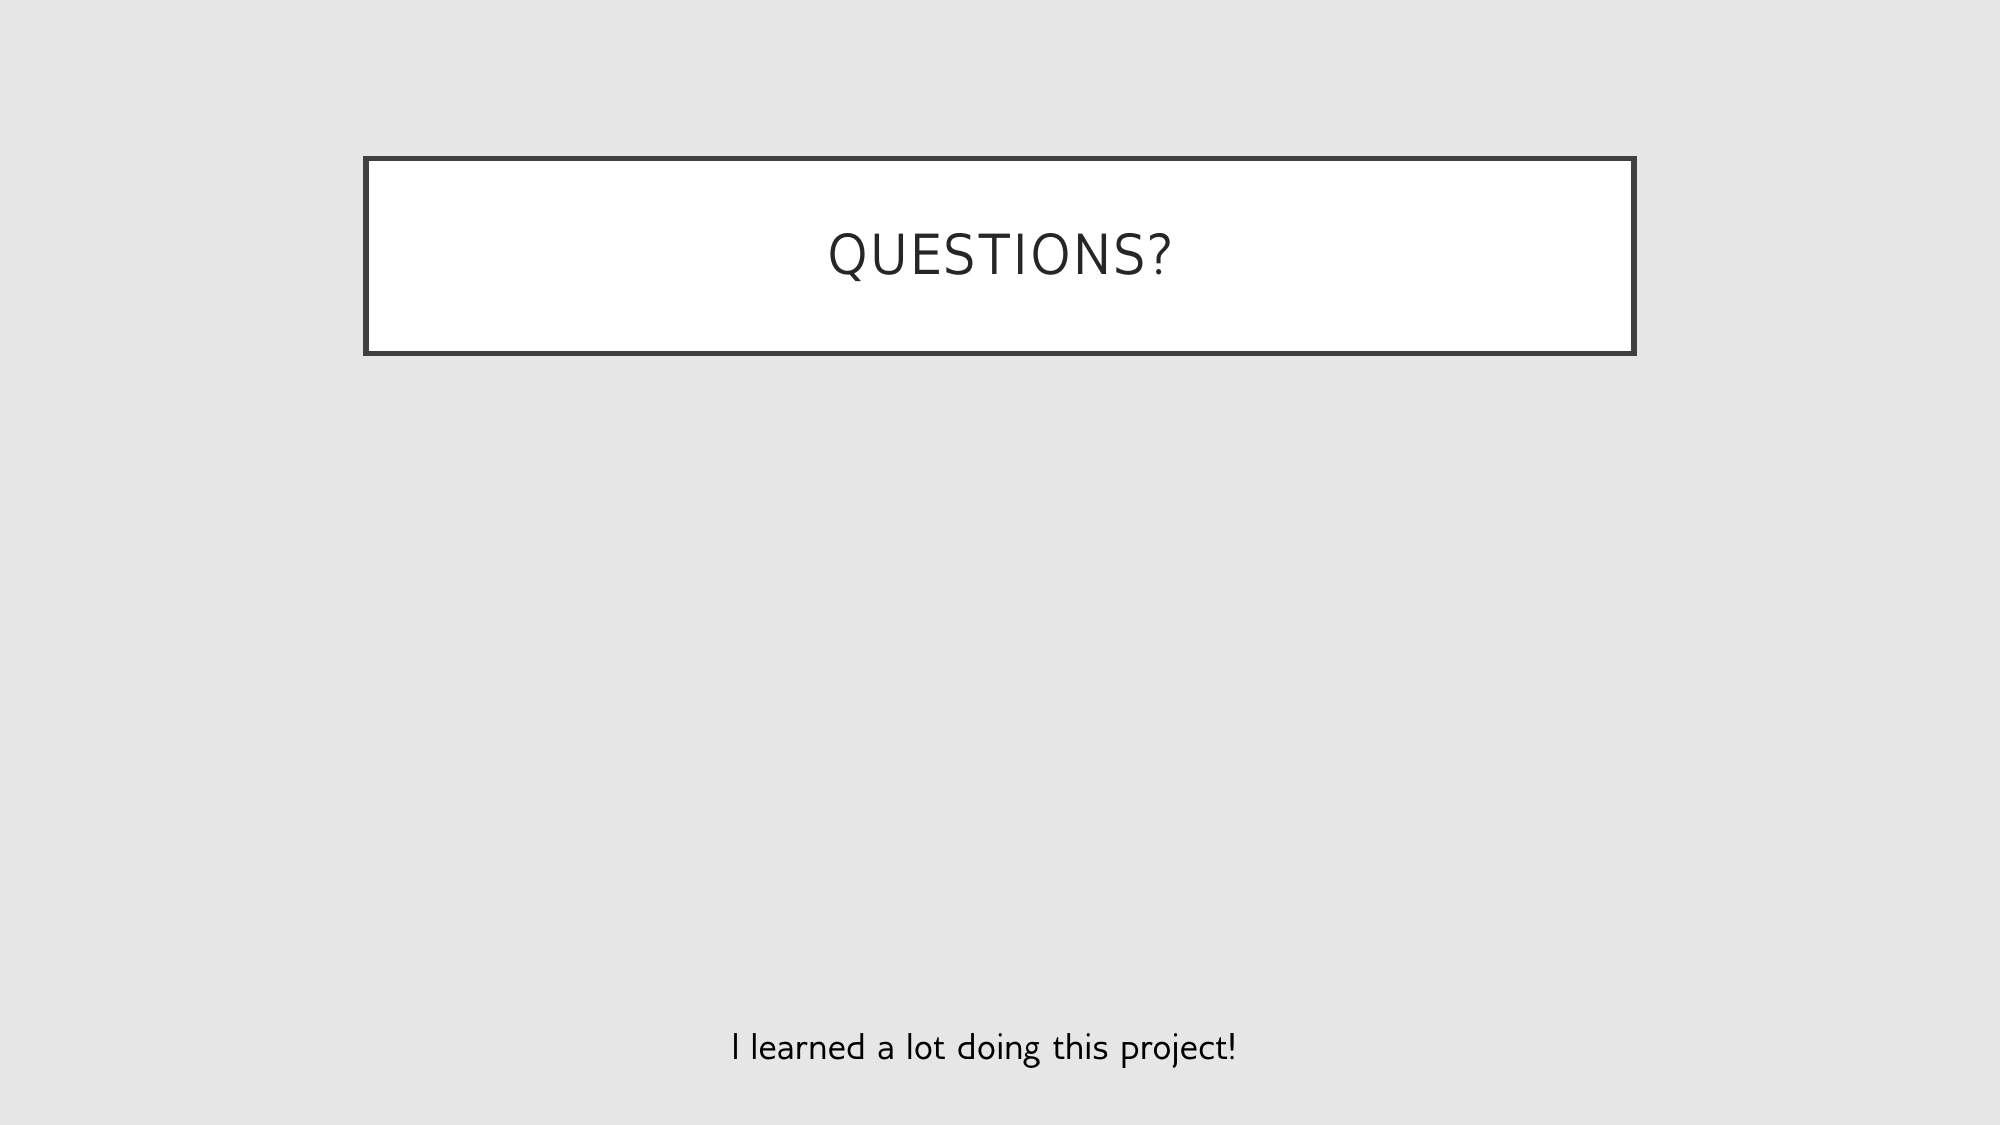

# Questions?
I learned a lot doing this project!